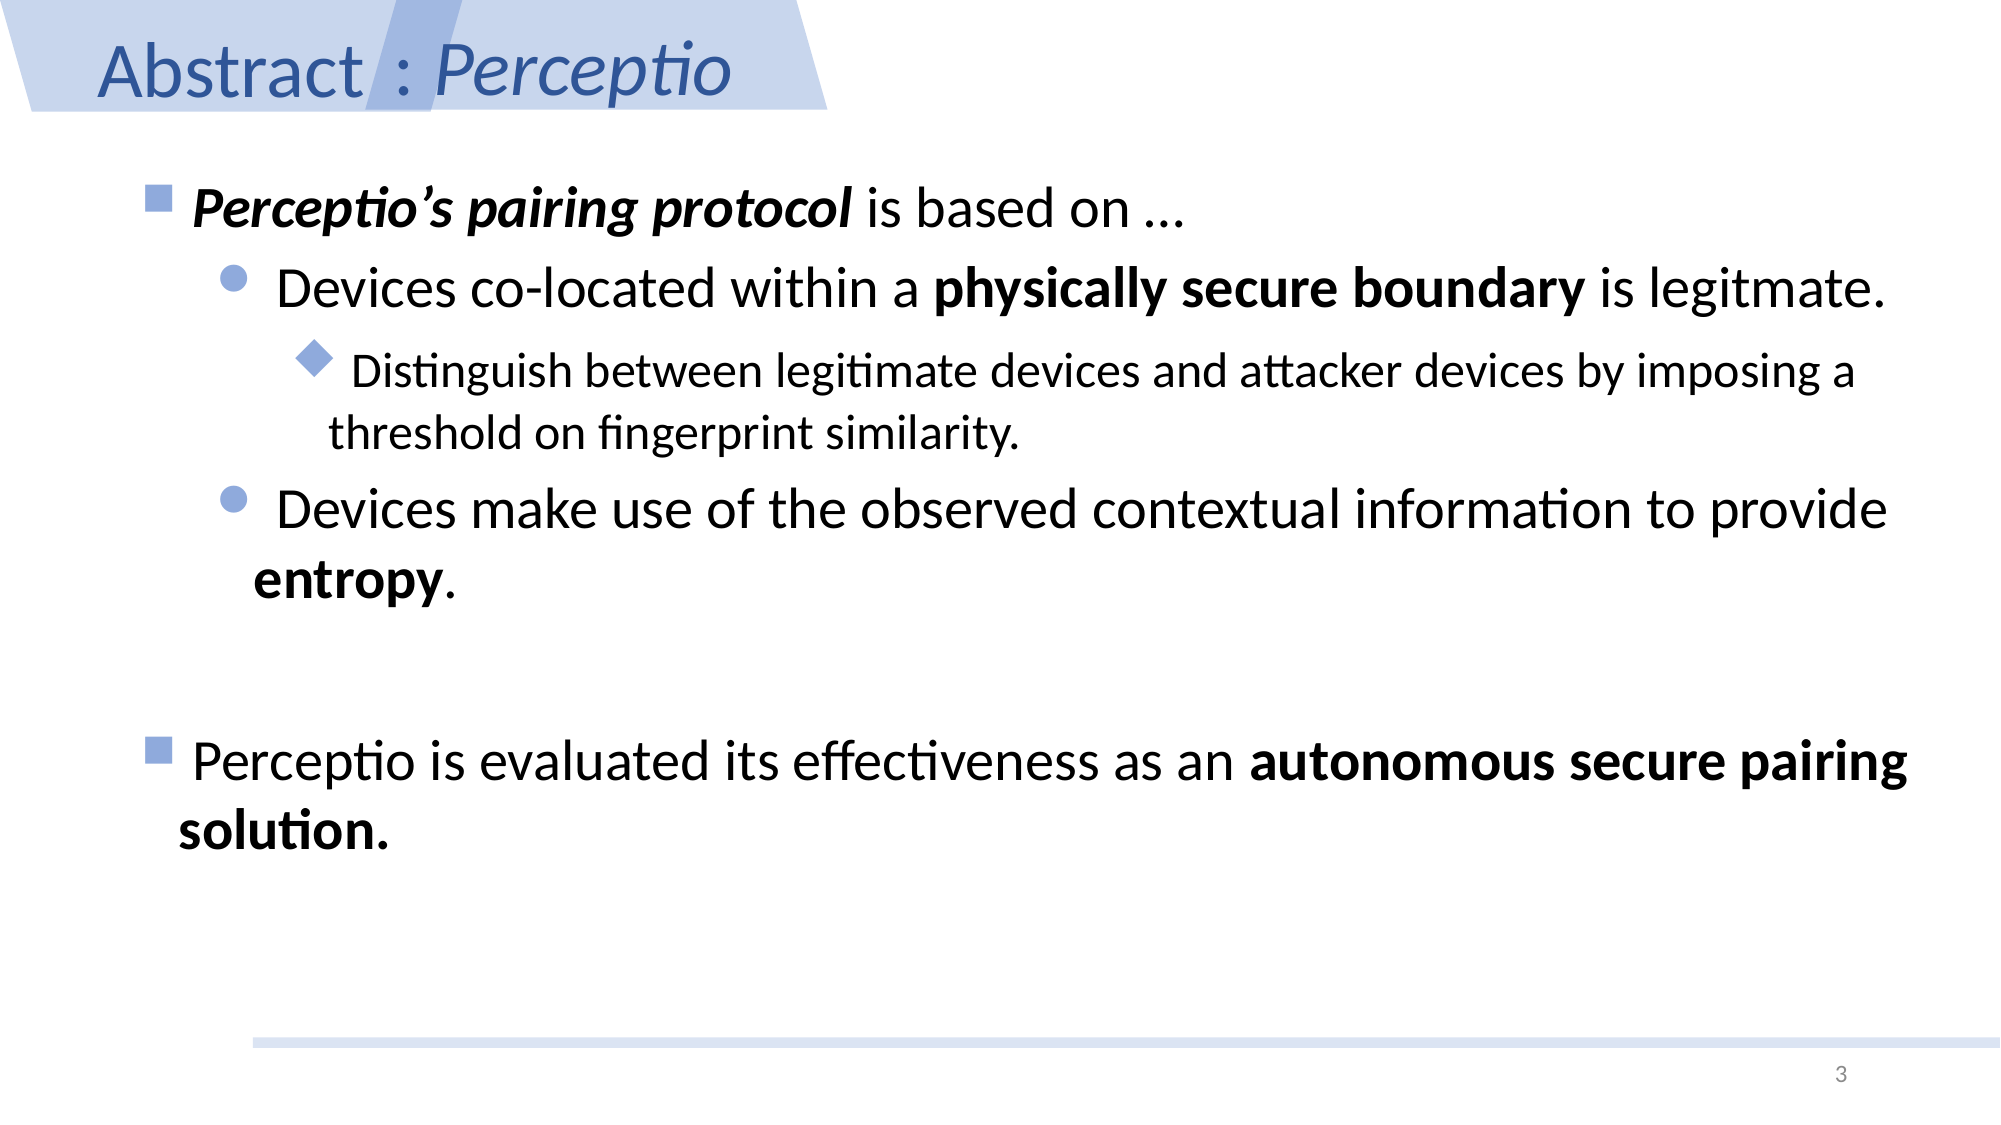

: Perceptio
Abstract
 Perceptio’s pairing protocol is based on …
 Devices co-located within a physically secure boundary is legitmate.
 Distinguish between legitimate devices and attacker devices by imposing a threshold on fingerprint similarity.
 Devices make use of the observed contextual information to provide entropy.

 Perceptio is evaluated its effectiveness as an autonomous secure pairing solution.
3